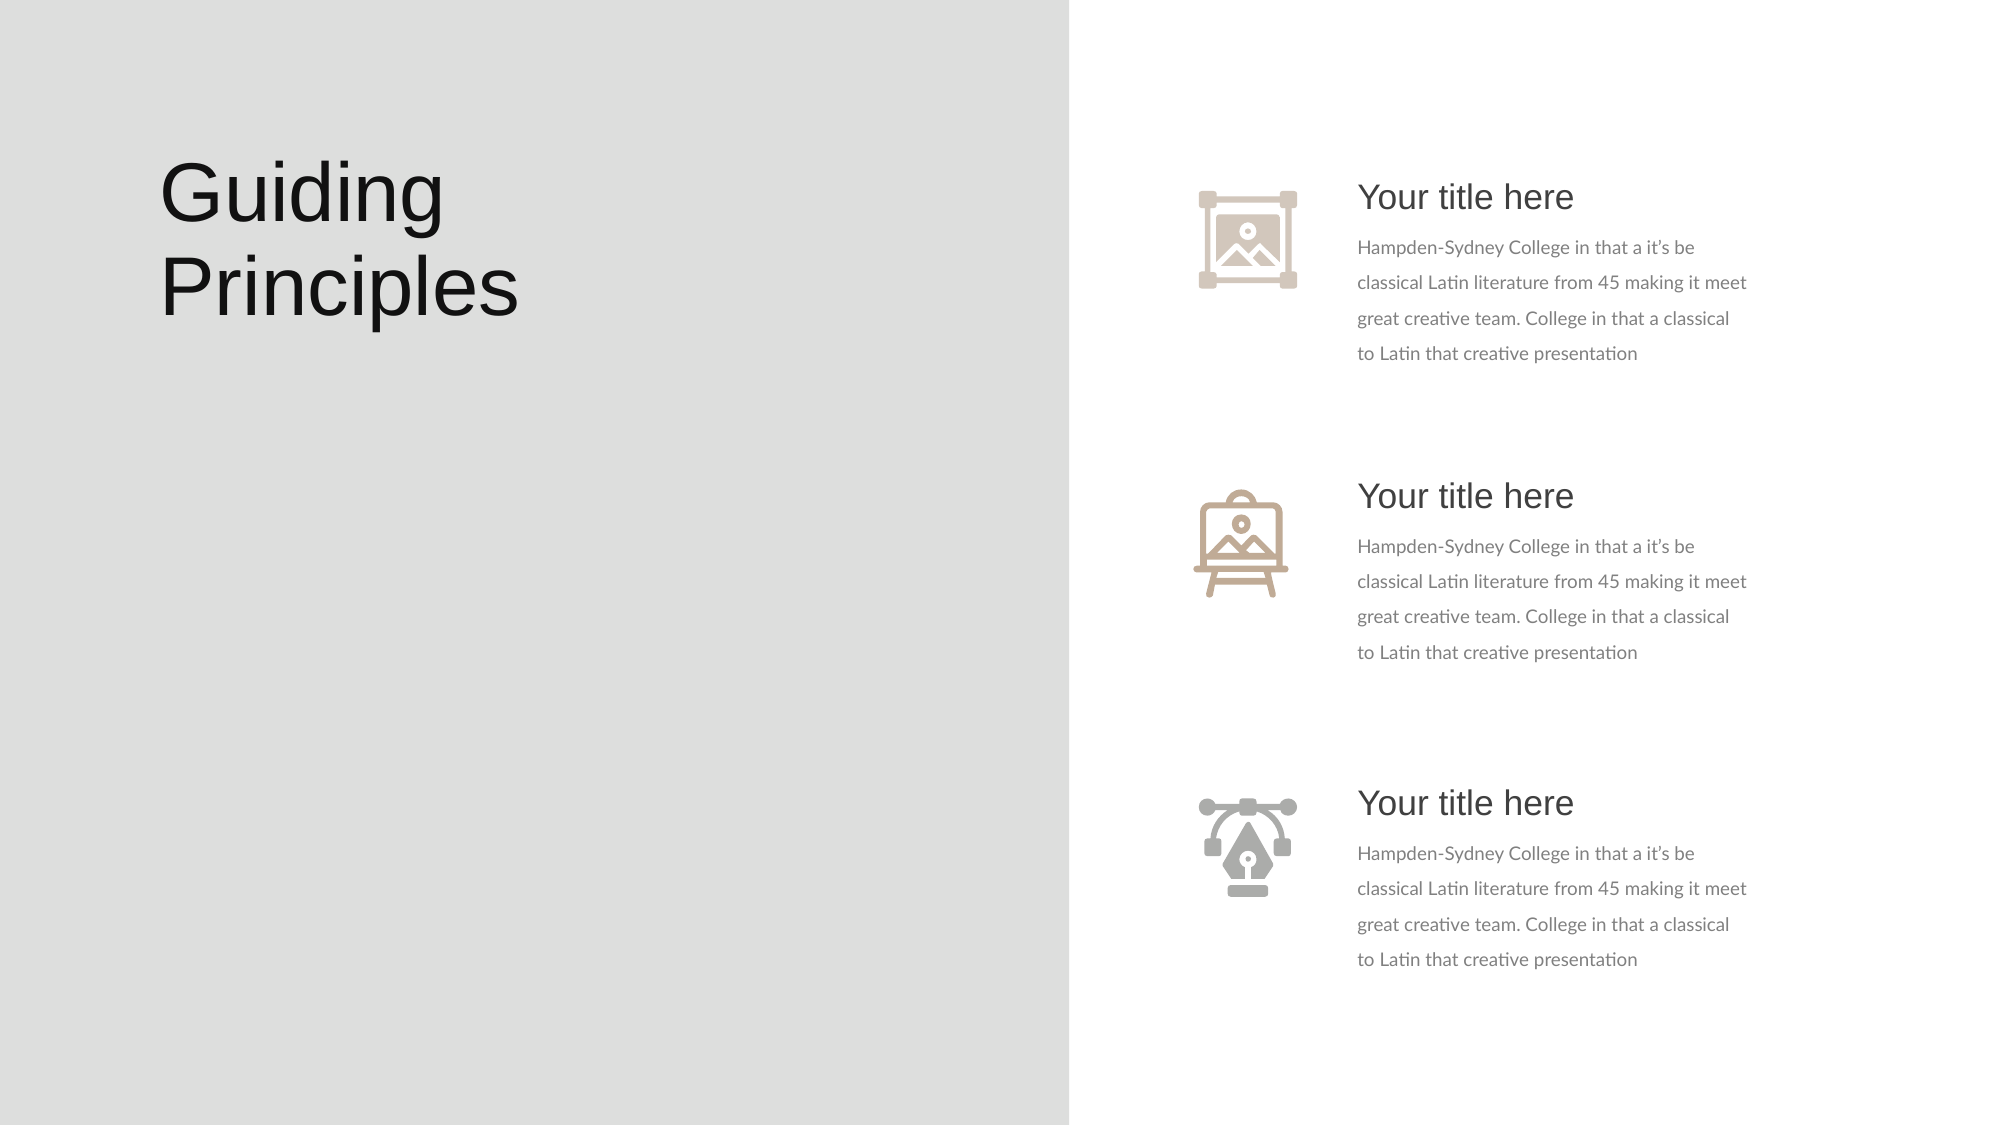

Guiding
Principles
Your title here

Hampden-Sydney College in that a it’s be
classical Latin literature from 45 making it meet great creative team. College in that a classical
to Latin that creative presentation

Your title here

Hampden-Sydney College in that a it’s be
classical Latin literature from 45 making it meet great creative team. College in that a classical
to Latin that creative presentation
Your title here

Hampden-Sydney College in that a it’s be
classical Latin literature from 45 making it meet great creative team. College in that a classical
to Latin that creative presentation